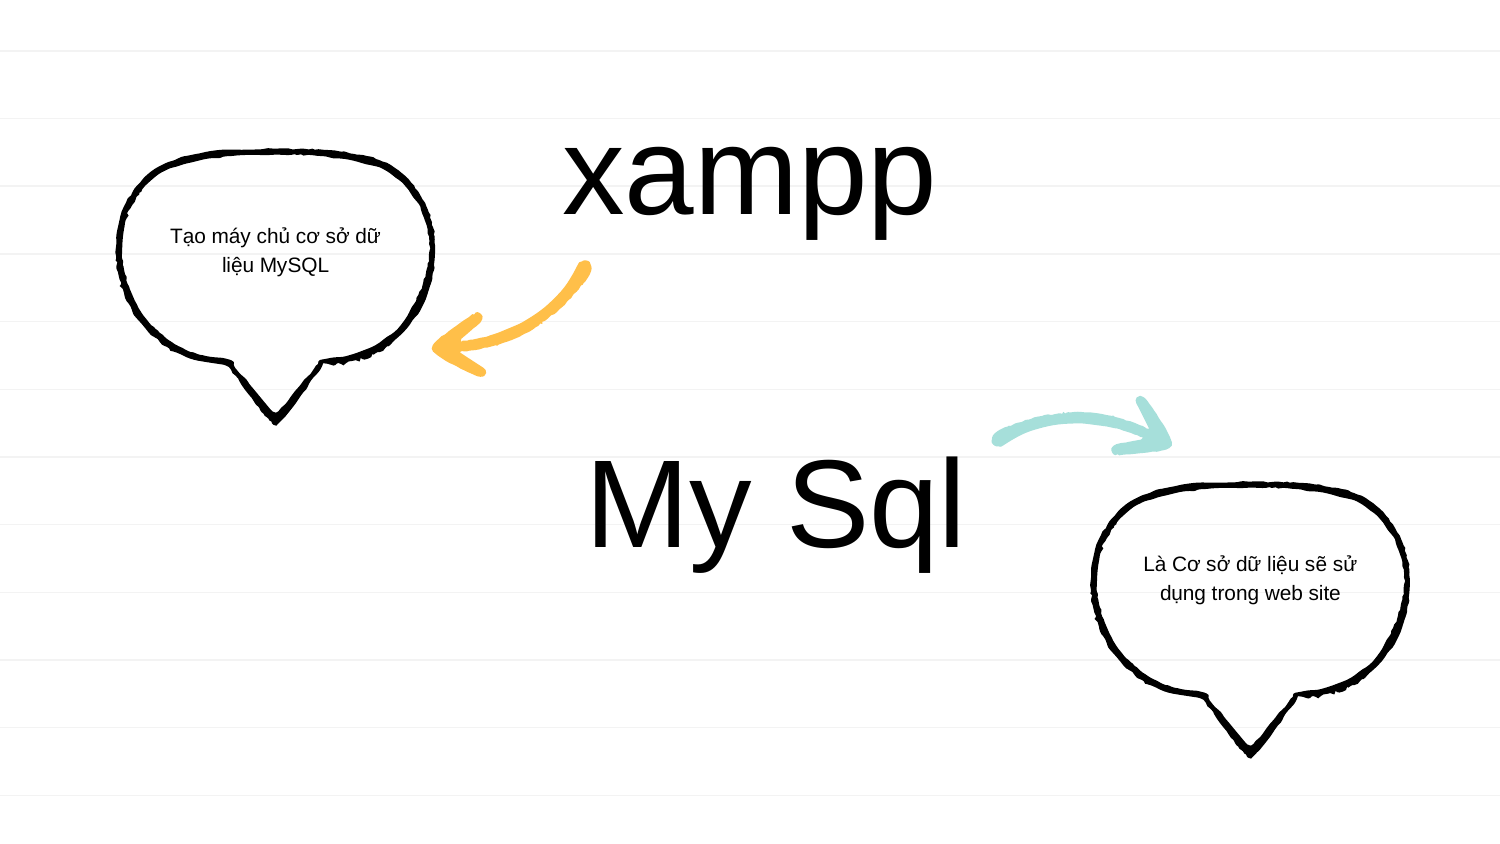

# xampp

Tạo máy chủ cơ sở dữ liệu MySQL

My Sql

Là Cơ sở dữ liệu sẽ sử dụng trong web site